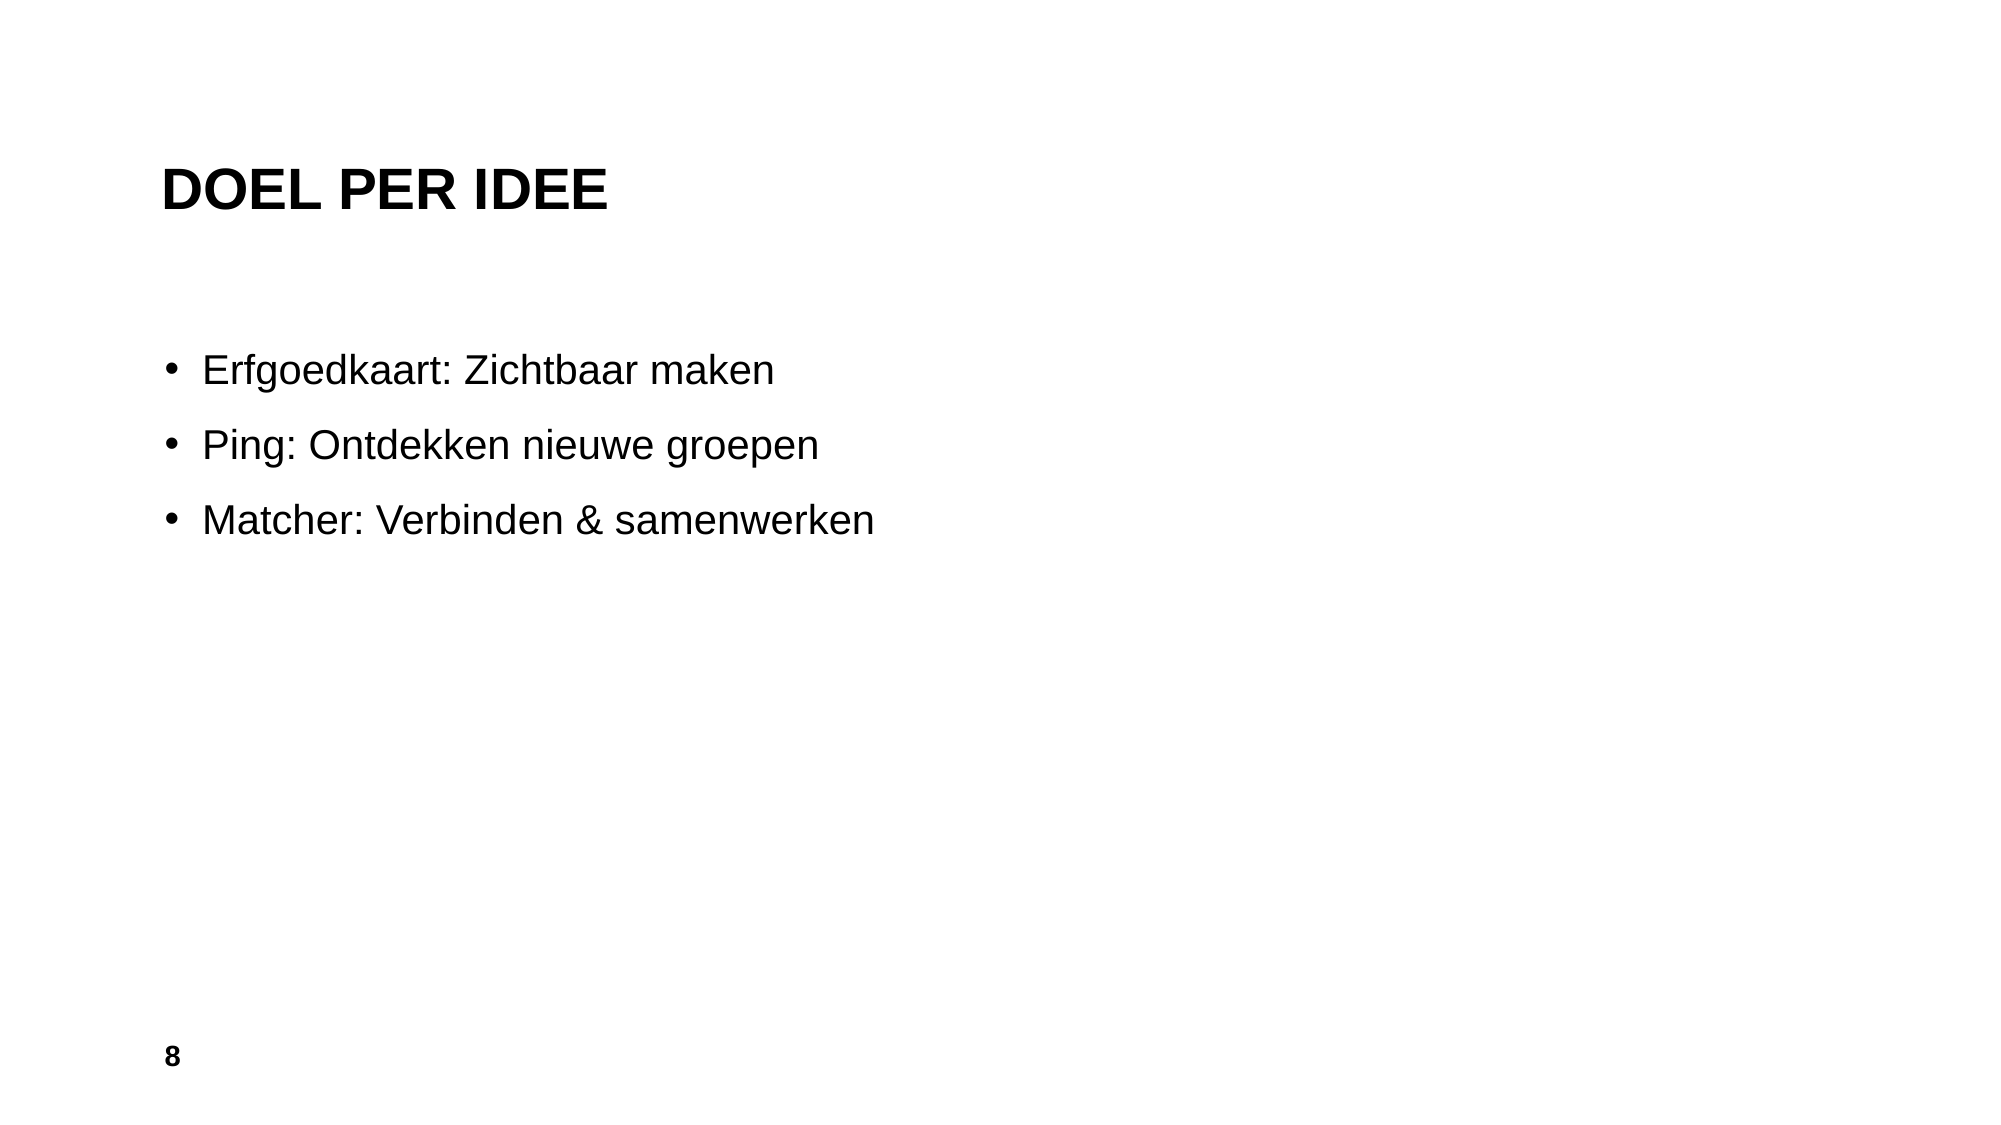

# Doel per idee
Erfgoedkaart: Zichtbaar maken
Ping: Ontdekken nieuwe groepen
Matcher: Verbinden & samenwerken
8